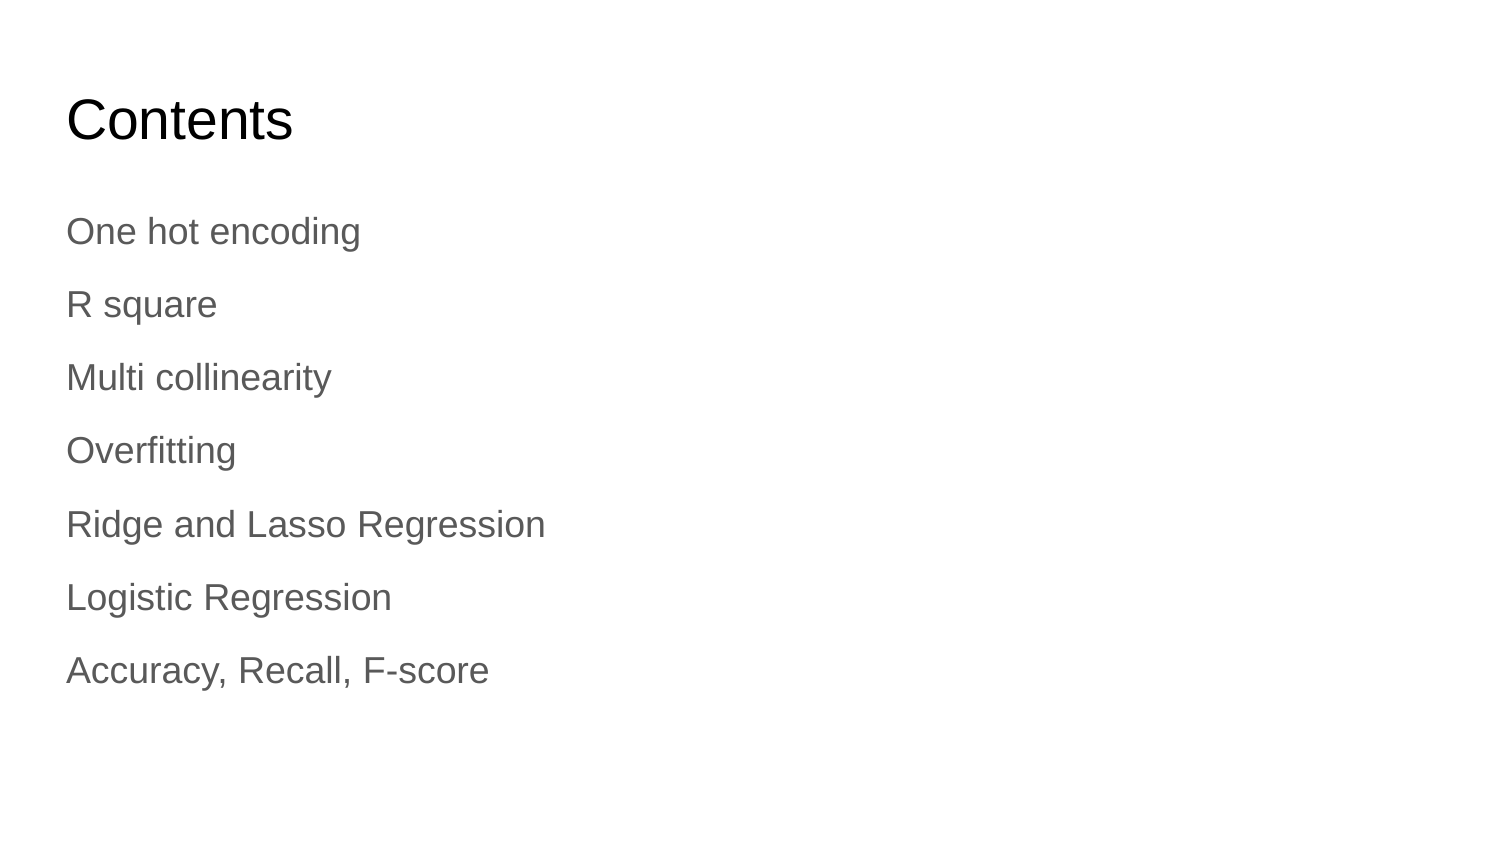

# Contents
One hot encoding
R square
Multi collinearity
Overfitting
Ridge and Lasso Regression
Logistic Regression
Accuracy, Recall, F-score